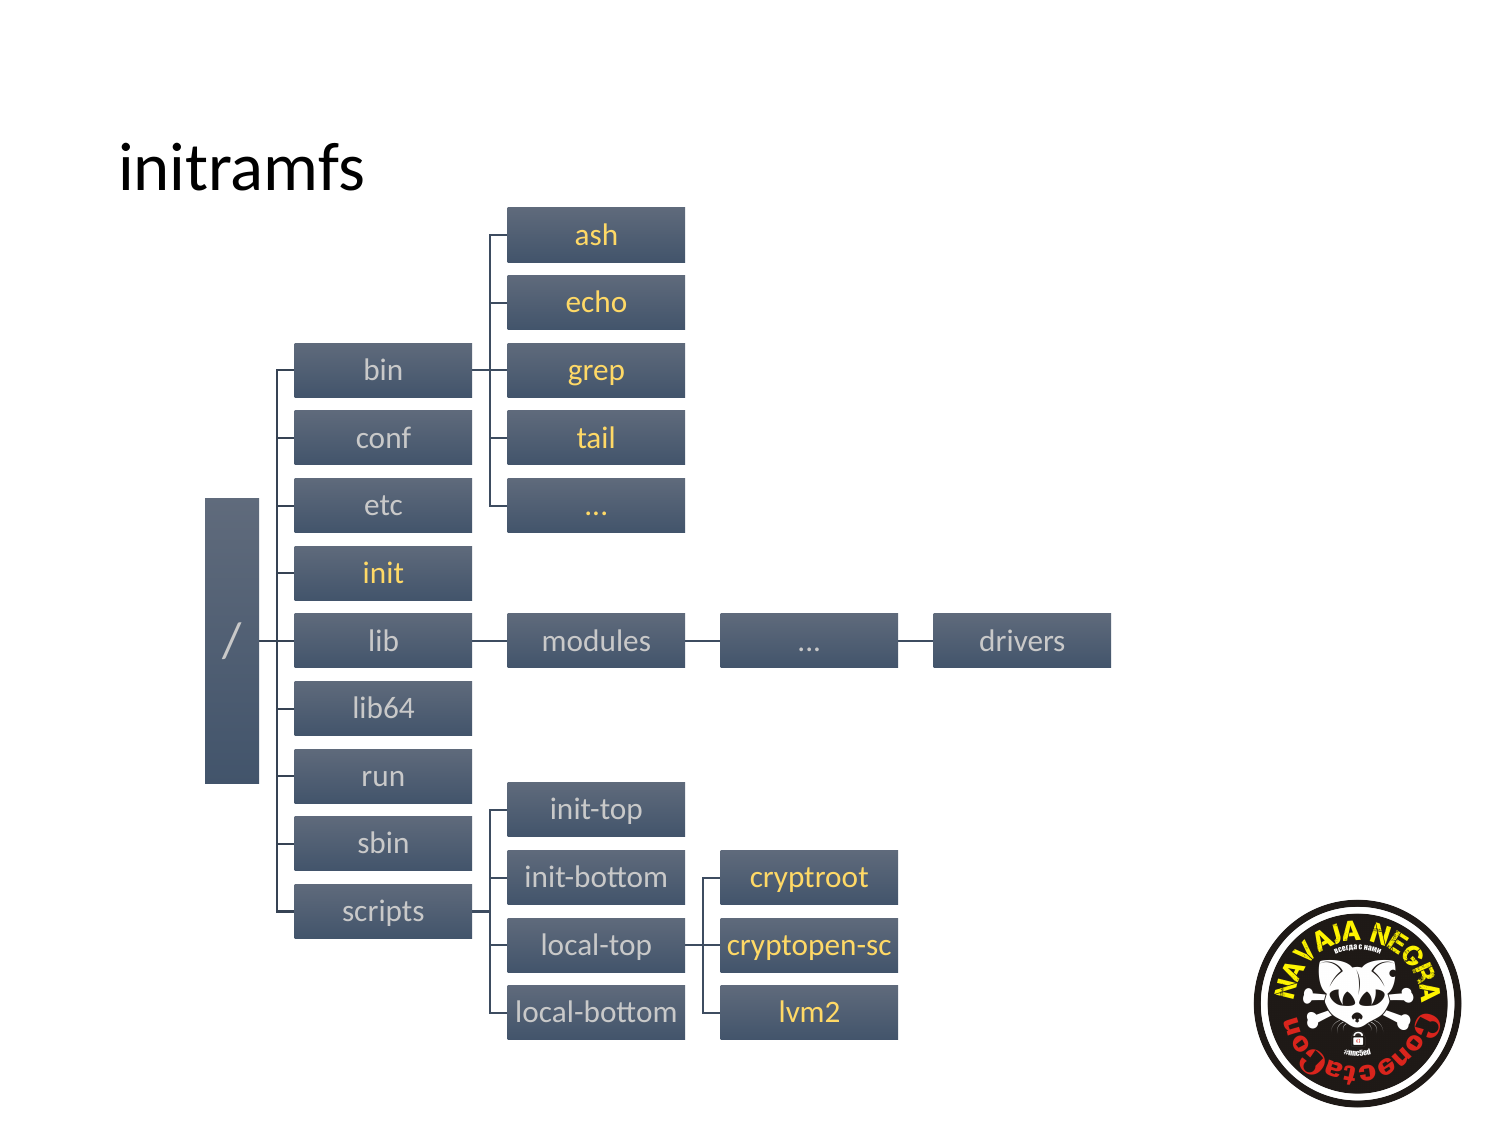

# initramfs

/
bin
ash
echo
grep
tail
...
conf
etc
init
lib
modules
...
drivers
lib64
run
sbin
scripts
init-top
init-bottom
local-top
cryptroot
cryptopen-sc
lvm2
local-bottom